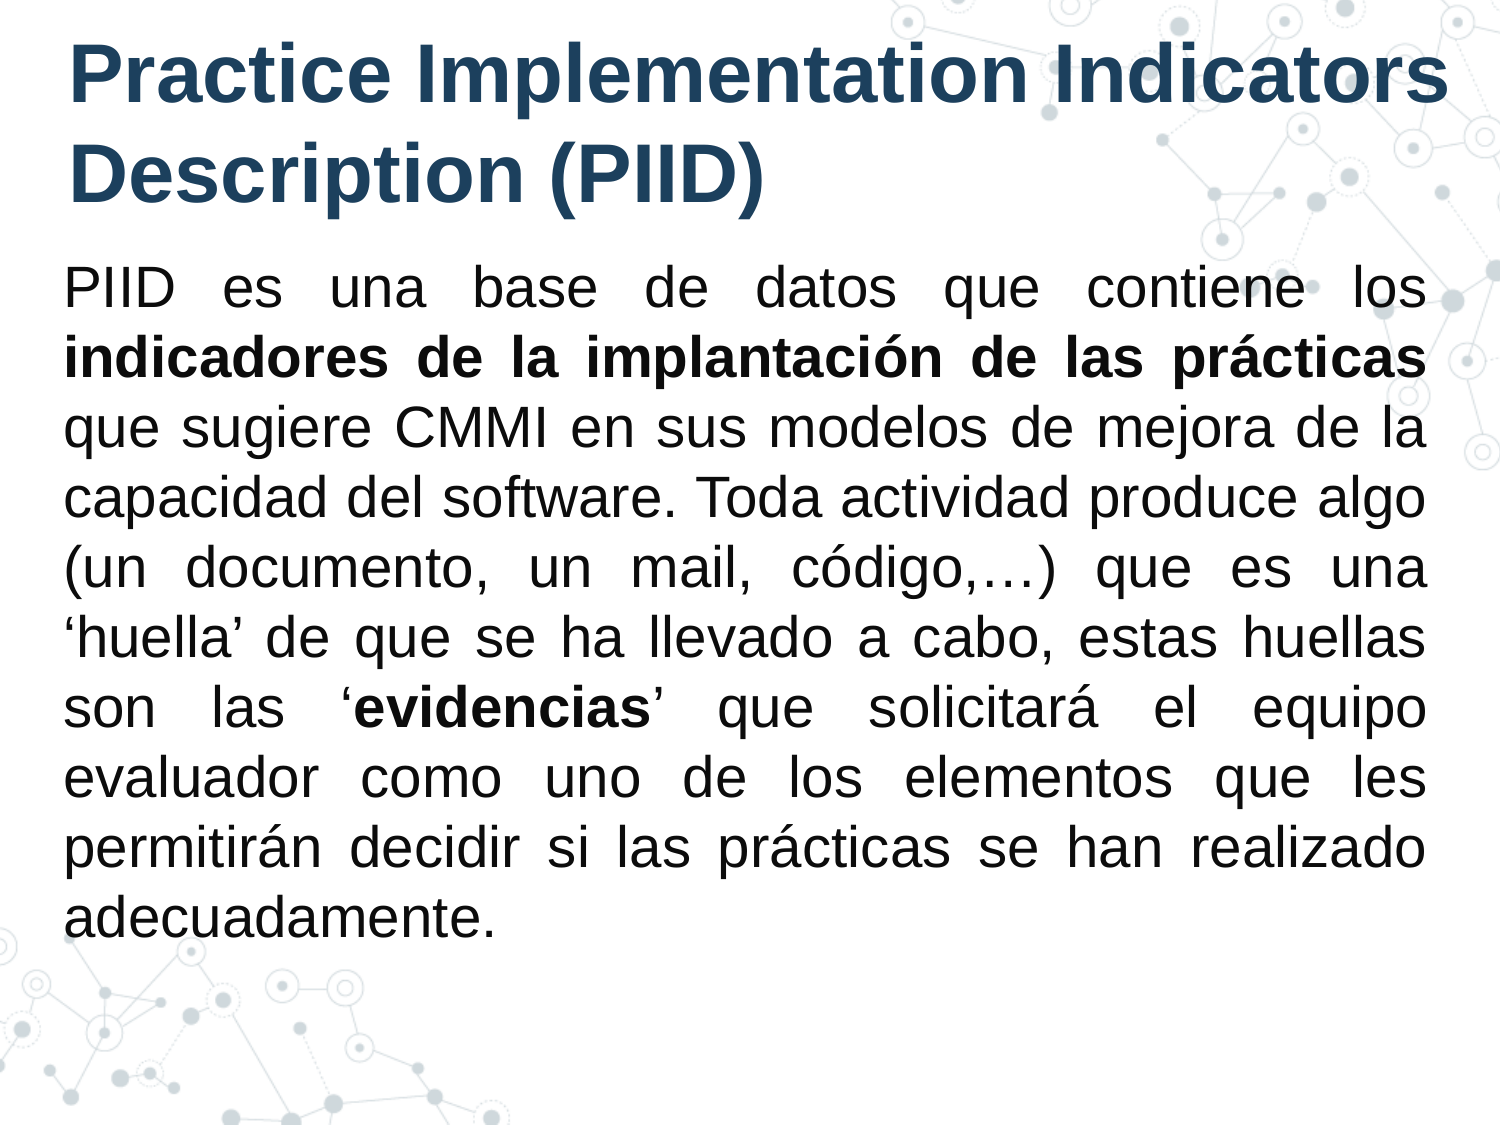

# Practice Implementation Indicators Description (PIID)
PIID es una base de datos que contiene los indicadores de la implantación de las prácticas que sugiere CMMI en sus modelos de mejora de la capacidad del software. Toda actividad produce algo (un documento, un mail, código,…) que es una ‘huella’ de que se ha llevado a cabo, estas huellas son las ‘evidencias’ que solicitará el equipo evaluador como uno de los elementos que les permitirán decidir si las prácticas se han realizado adecuadamente.